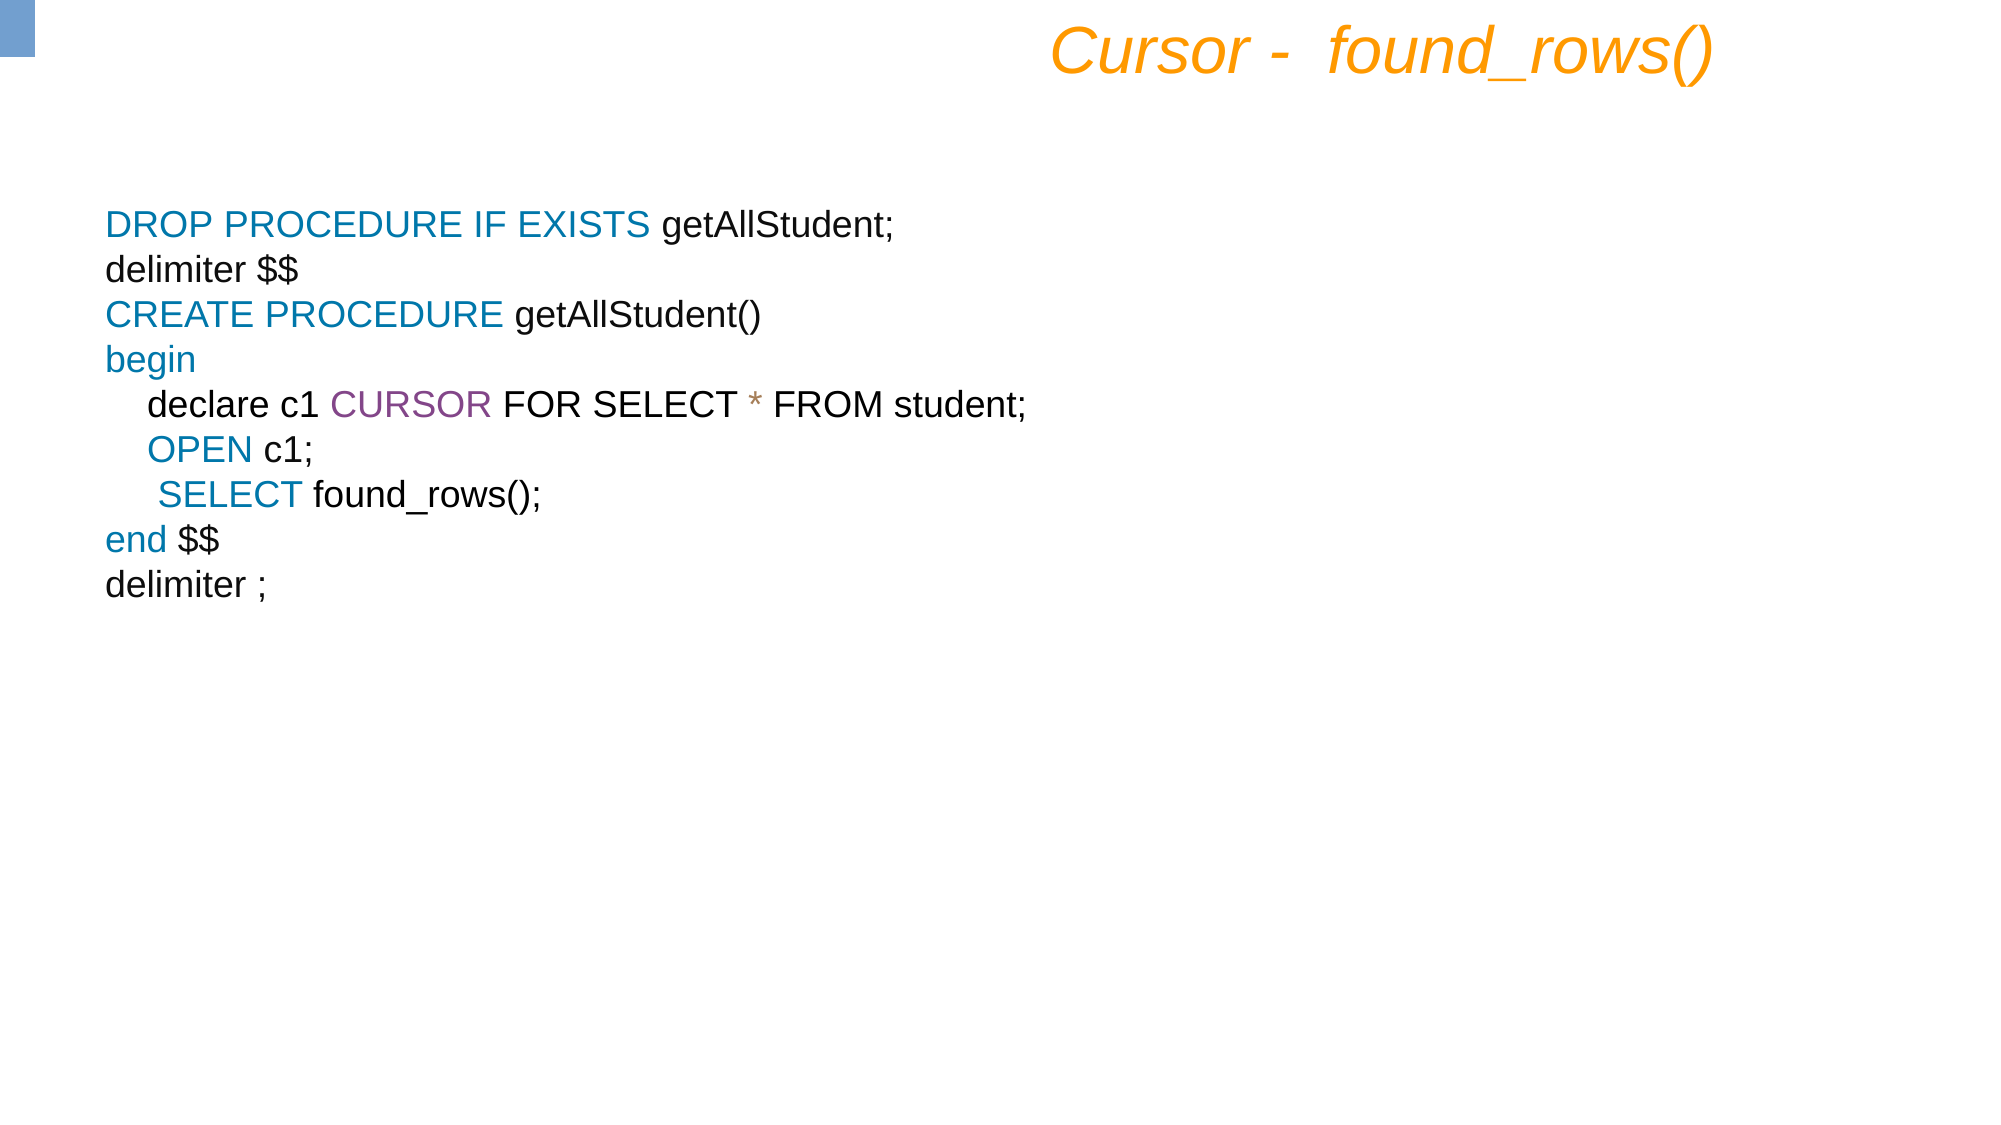

Cursor -  found_rows()
DROP PROCEDURE IF EXISTS getAllStudent;
delimiter $$
CREATE PROCEDURE getAllStudent()
begin
    declare c1 CURSOR FOR SELECT * FROM student;
    OPEN c1;
     SELECT found_rows();
end $$
delimiter ;